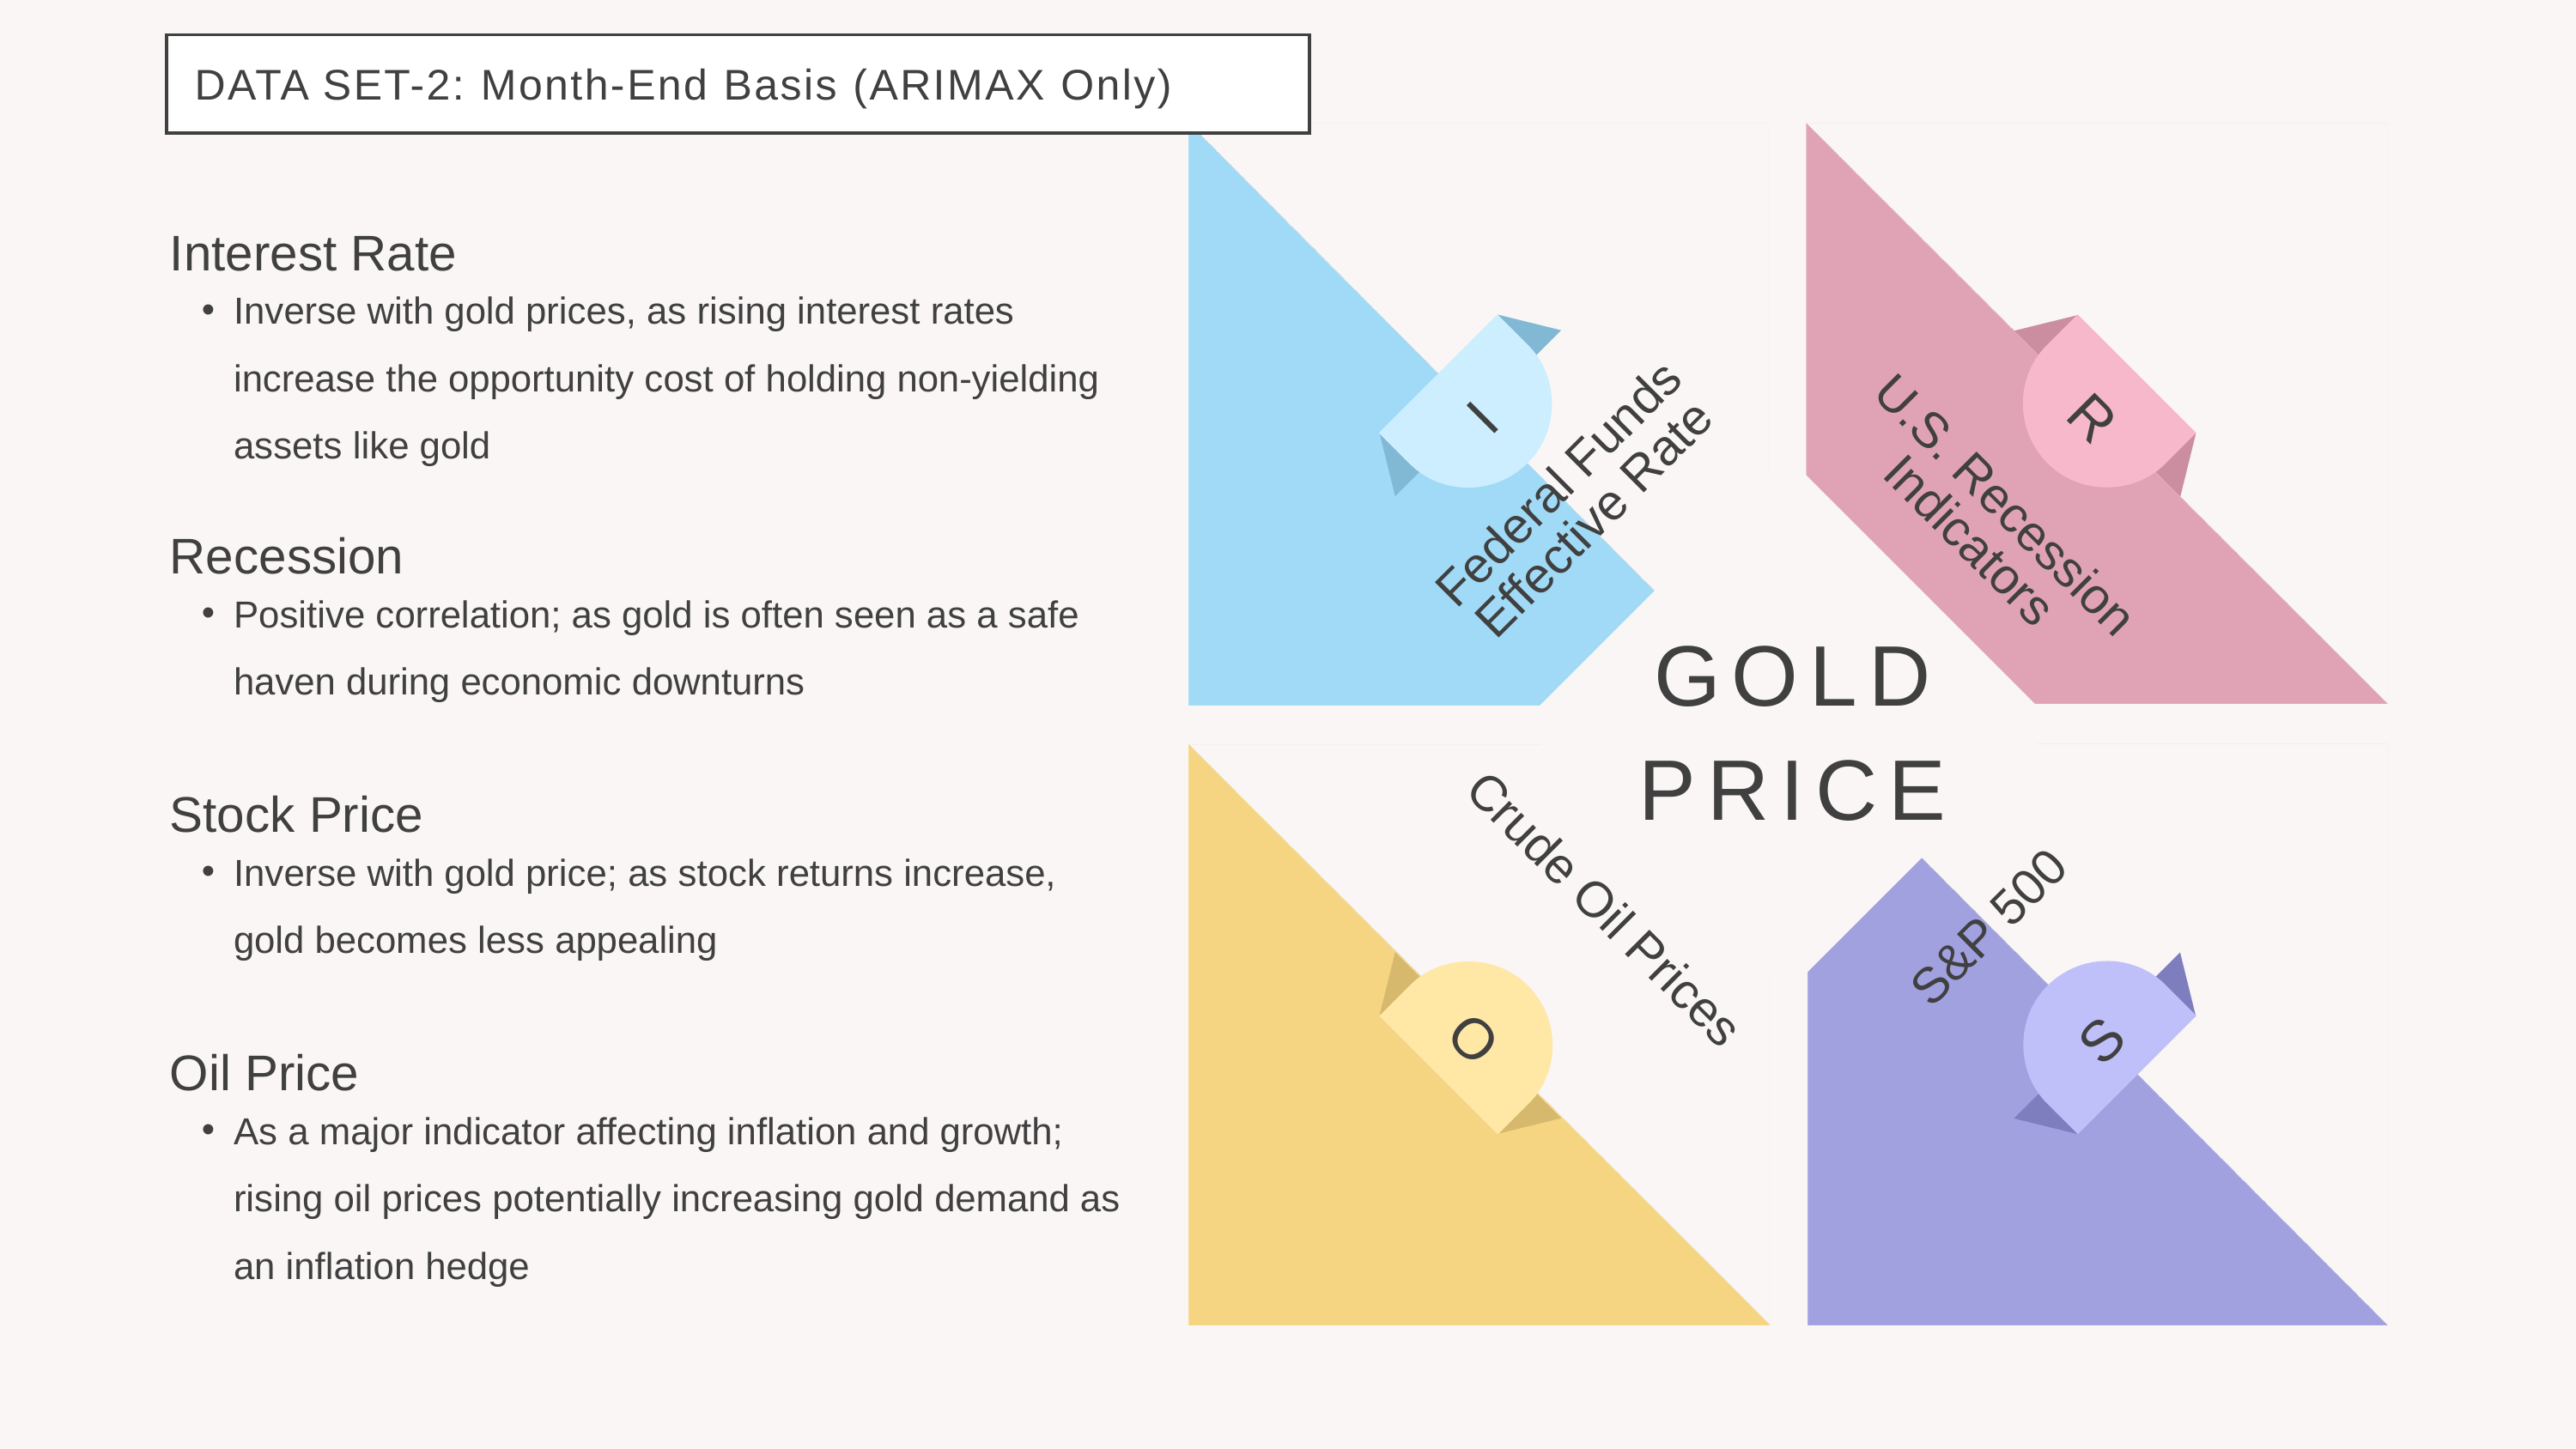

DATA SET-2: Month-End Basis (ARIMAX Only)

Interest Rate
Inverse with gold prices, as rising interest rates increase the opportunity cost of holding non-yielding assets like gold

I
R
Federal Funds Effective Rate
U.S. Recession Indicators
Recession
Positive correlation; as gold is often seen as a safe haven during economic downturns

GOLD
PRICE

Stock Price
Inverse with gold price; as stock returns increase, gold becomes less appealing
Crude Oil Prices
S&P 500

Oil Price
As a major indicator affecting inflation and growth; rising oil prices potentially increasing gold demand as an inflation hedge
O
S